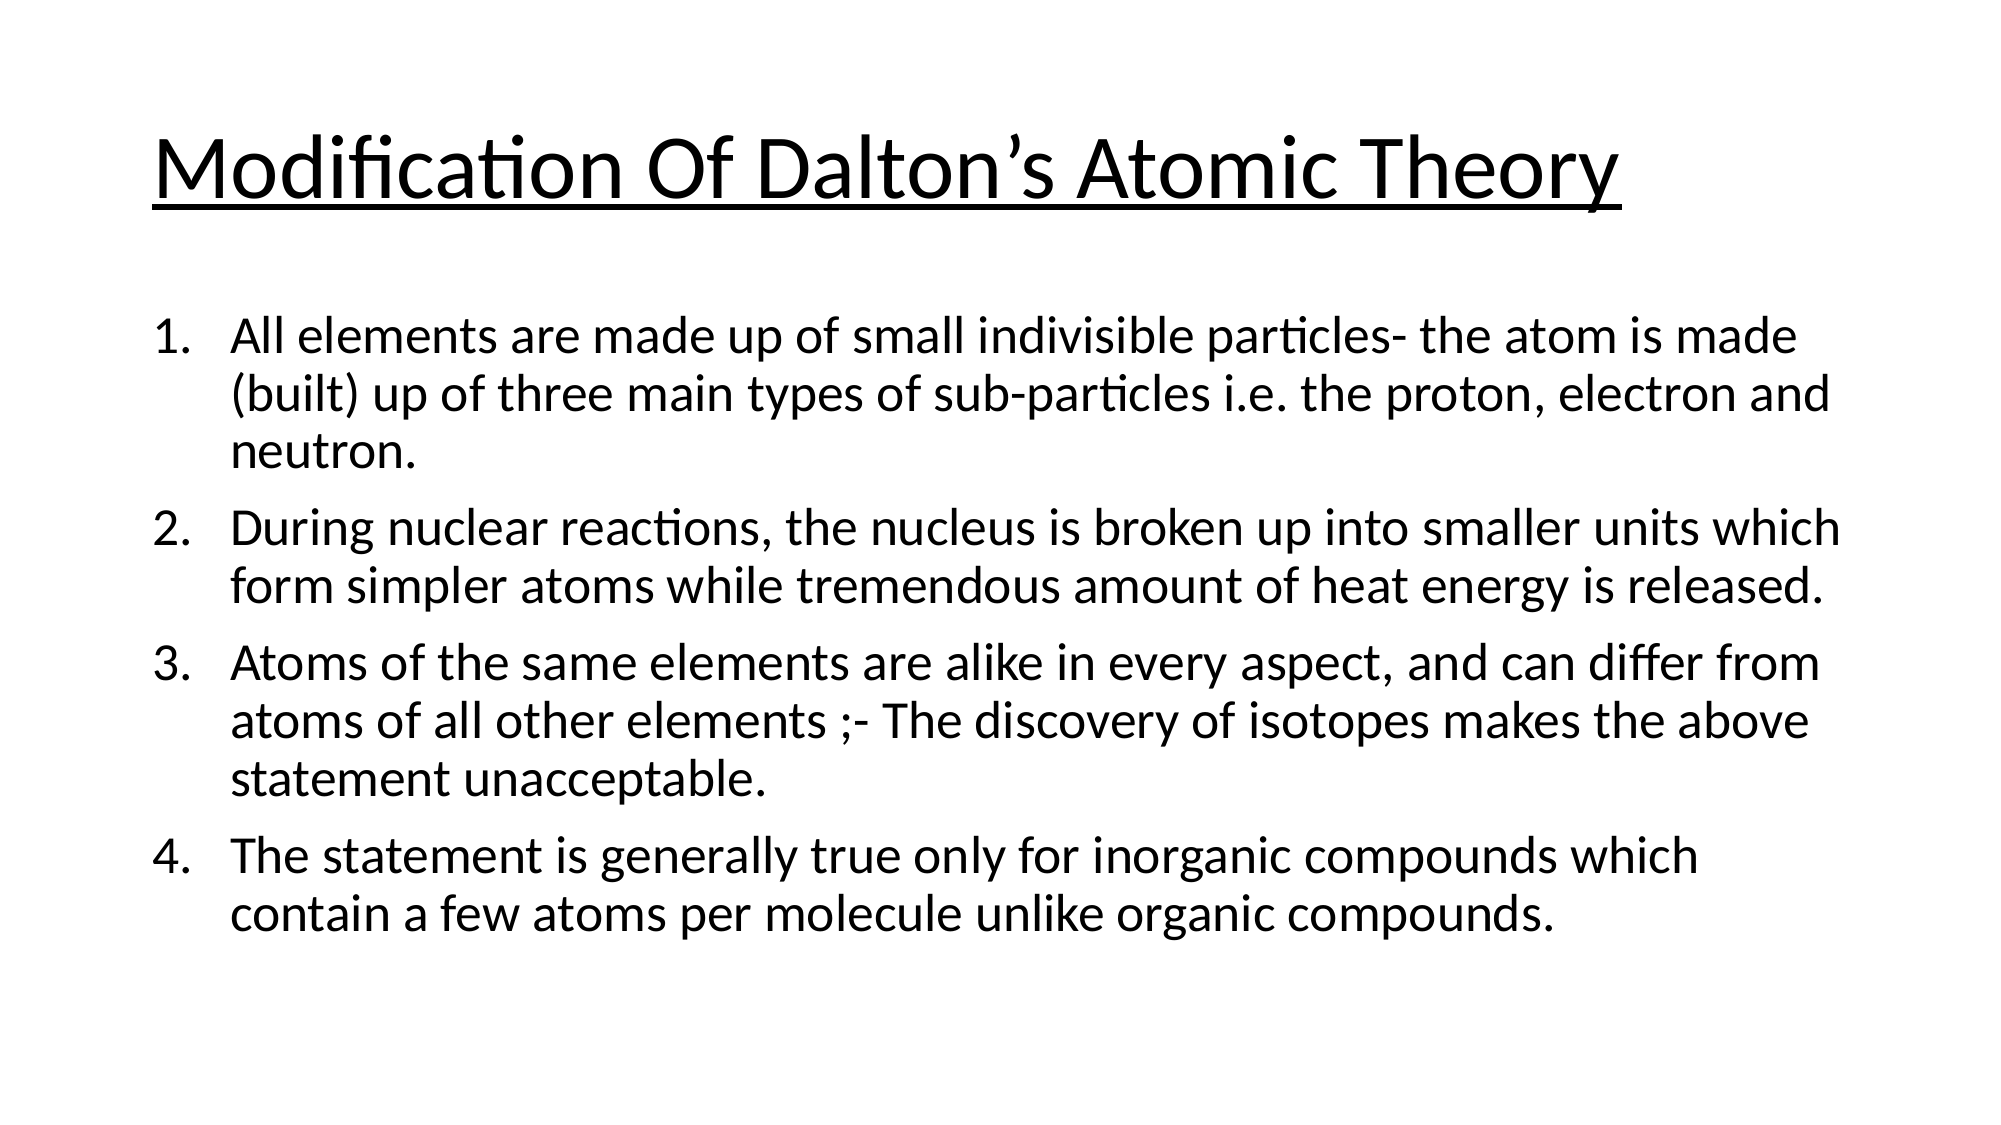

# Modification Of Dalton’s Atomic Theory
All elements are made up of small indivisible particles- the atom is made (built) up of three main types of sub-particles i.e. the proton, electron and neutron.
During nuclear reactions, the nucleus is broken up into smaller units which form simpler atoms while tremendous amount of heat energy is released.
Atoms of the same elements are alike in every aspect, and can differ from atoms of all other elements ;- The discovery of isotopes makes the above statement unacceptable.
The statement is generally true only for inorganic compounds which contain a few atoms per molecule unlike organic compounds.